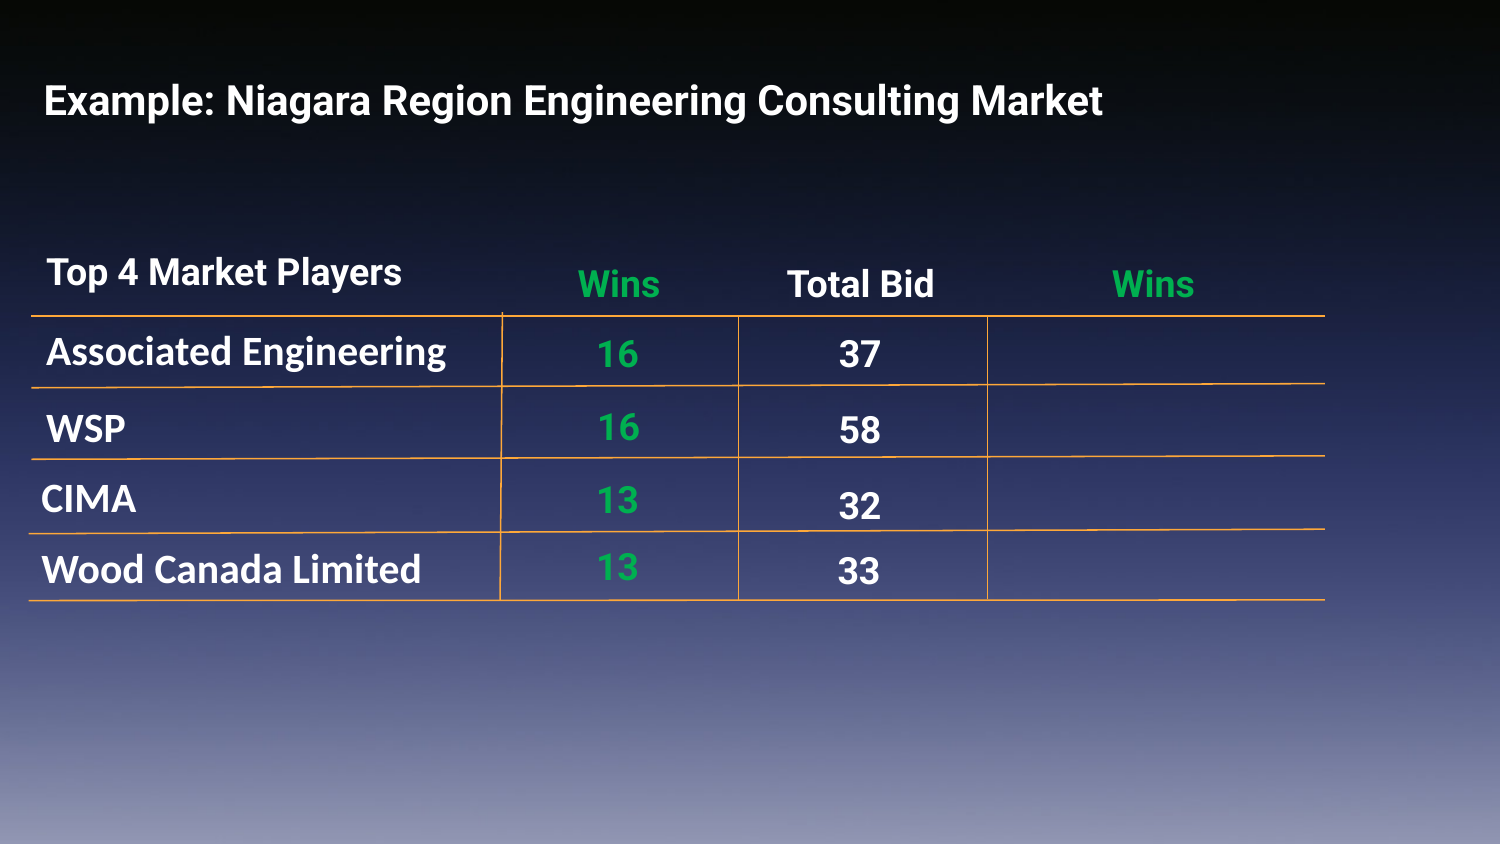

Example: Niagara Region Engineering Consulting Market
Top 4 Market Players
Wins
Total Bid
Wins
Associated Engineering
16
37
WSP
16
58
CIMA
13
32
Wood Canada Limited
13
33